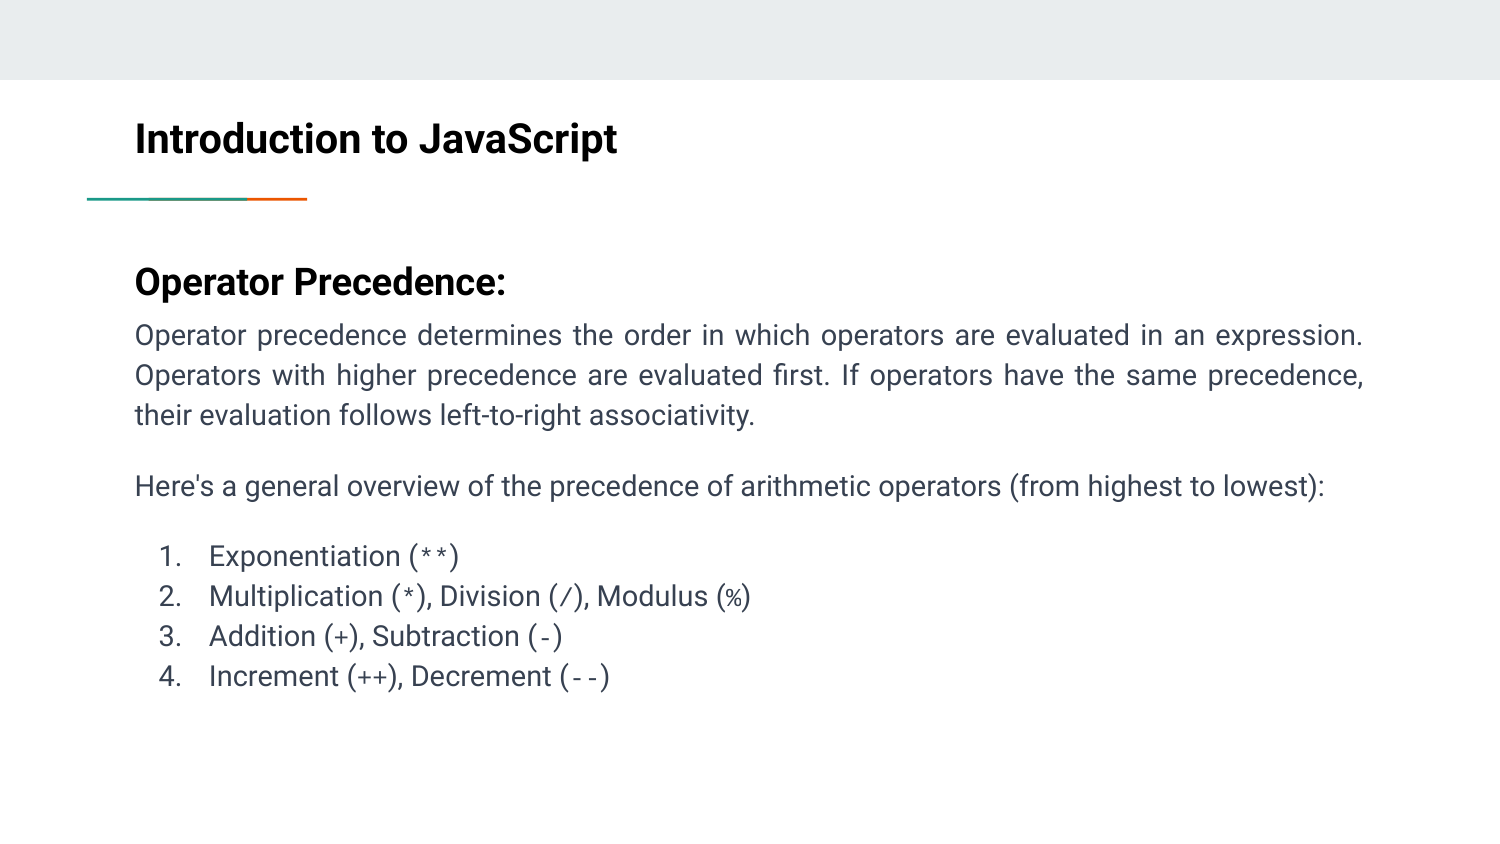

# Introduction to JavaScript

Operator Precedence:
Operator precedence determines the order in which operators are evaluated in an expression. Operators with higher precedence are evaluated first. If operators have the same precedence, their evaluation follows left-to-right associativity.
Here's a general overview of the precedence of arithmetic operators (from highest to lowest):
Exponentiation (**)
Multiplication (*), Division (/), Modulus (%)
Addition (+), Subtraction (-)
Increment (++), Decrement (--)